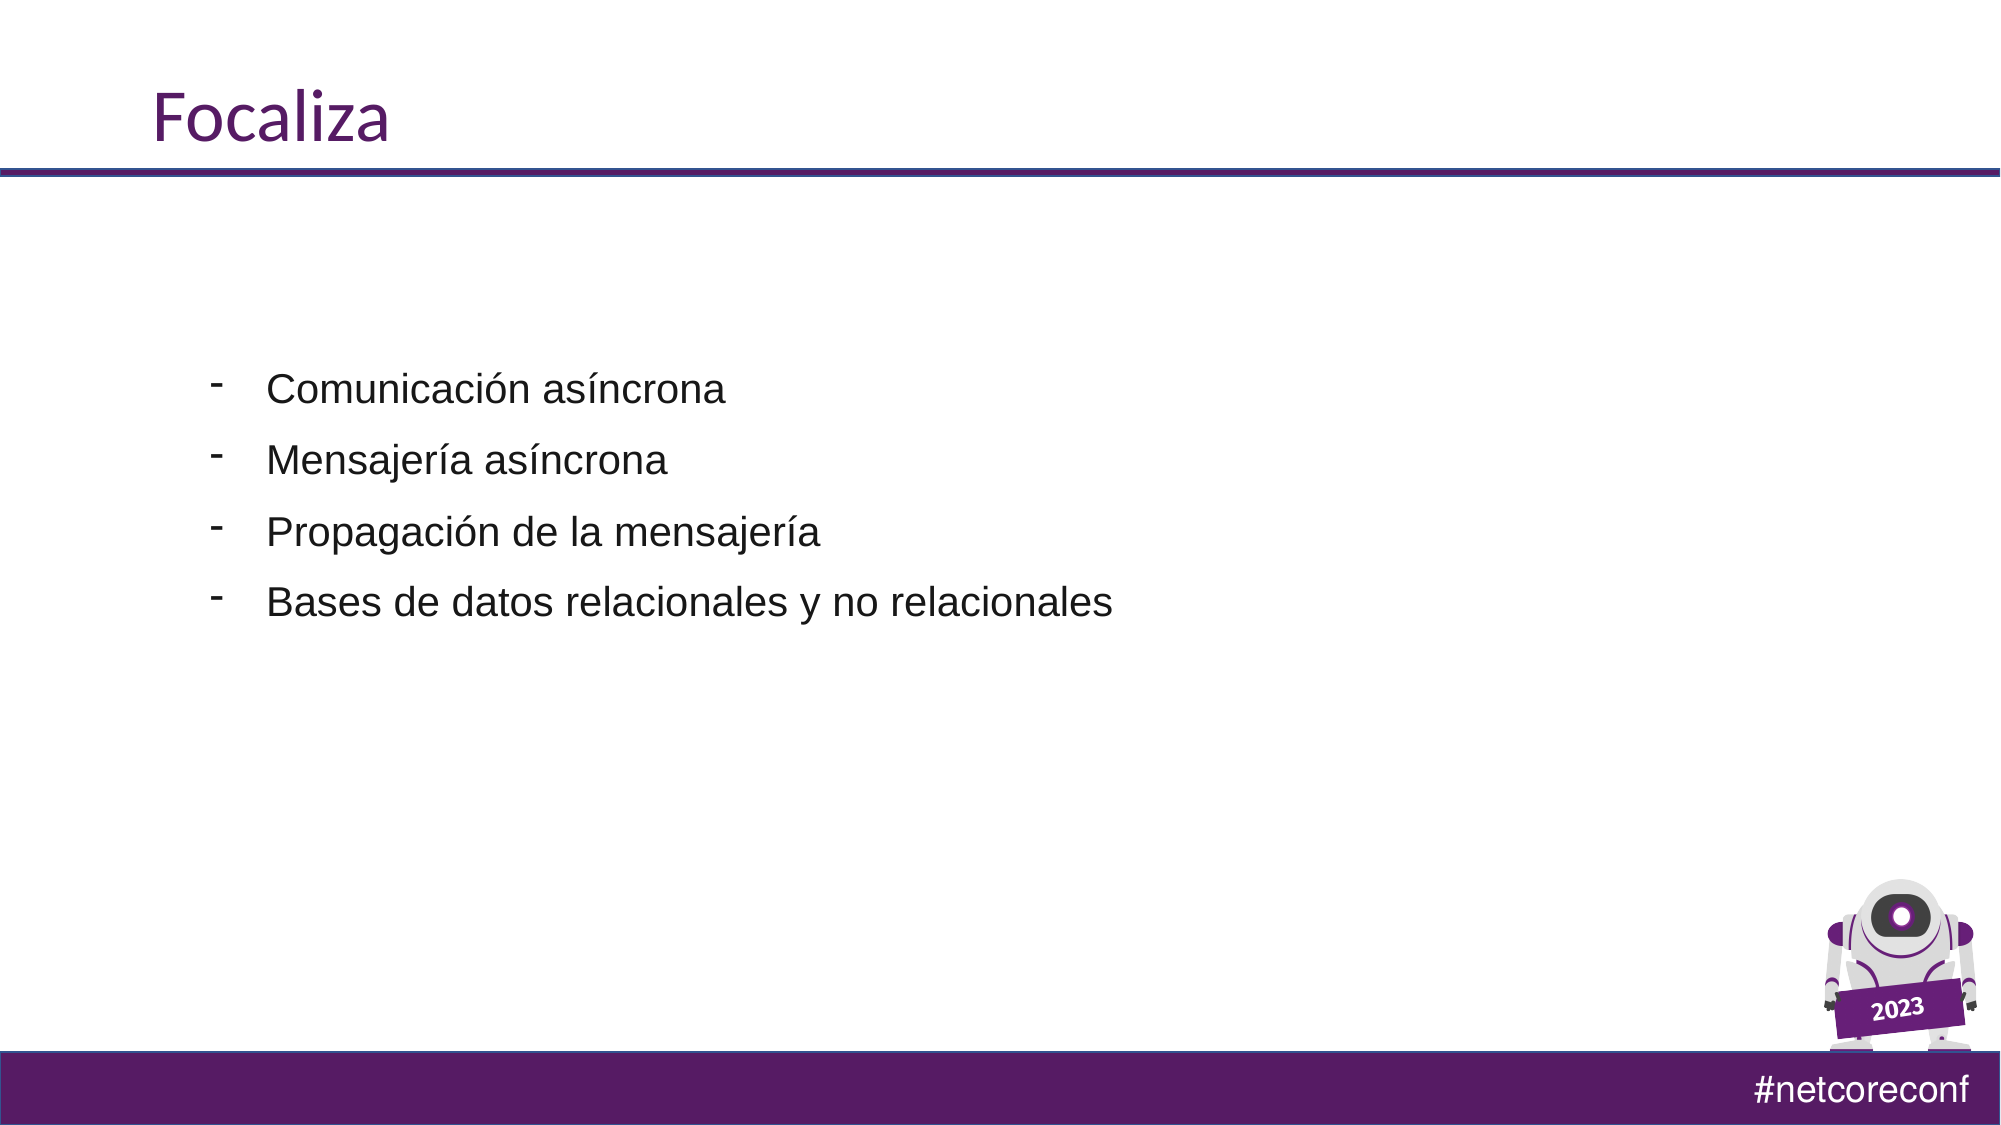

# Focaliza
Comunicación asíncrona
Mensajería asíncrona
Propagación de la mensajería
Bases de datos relacionales y no relacionales